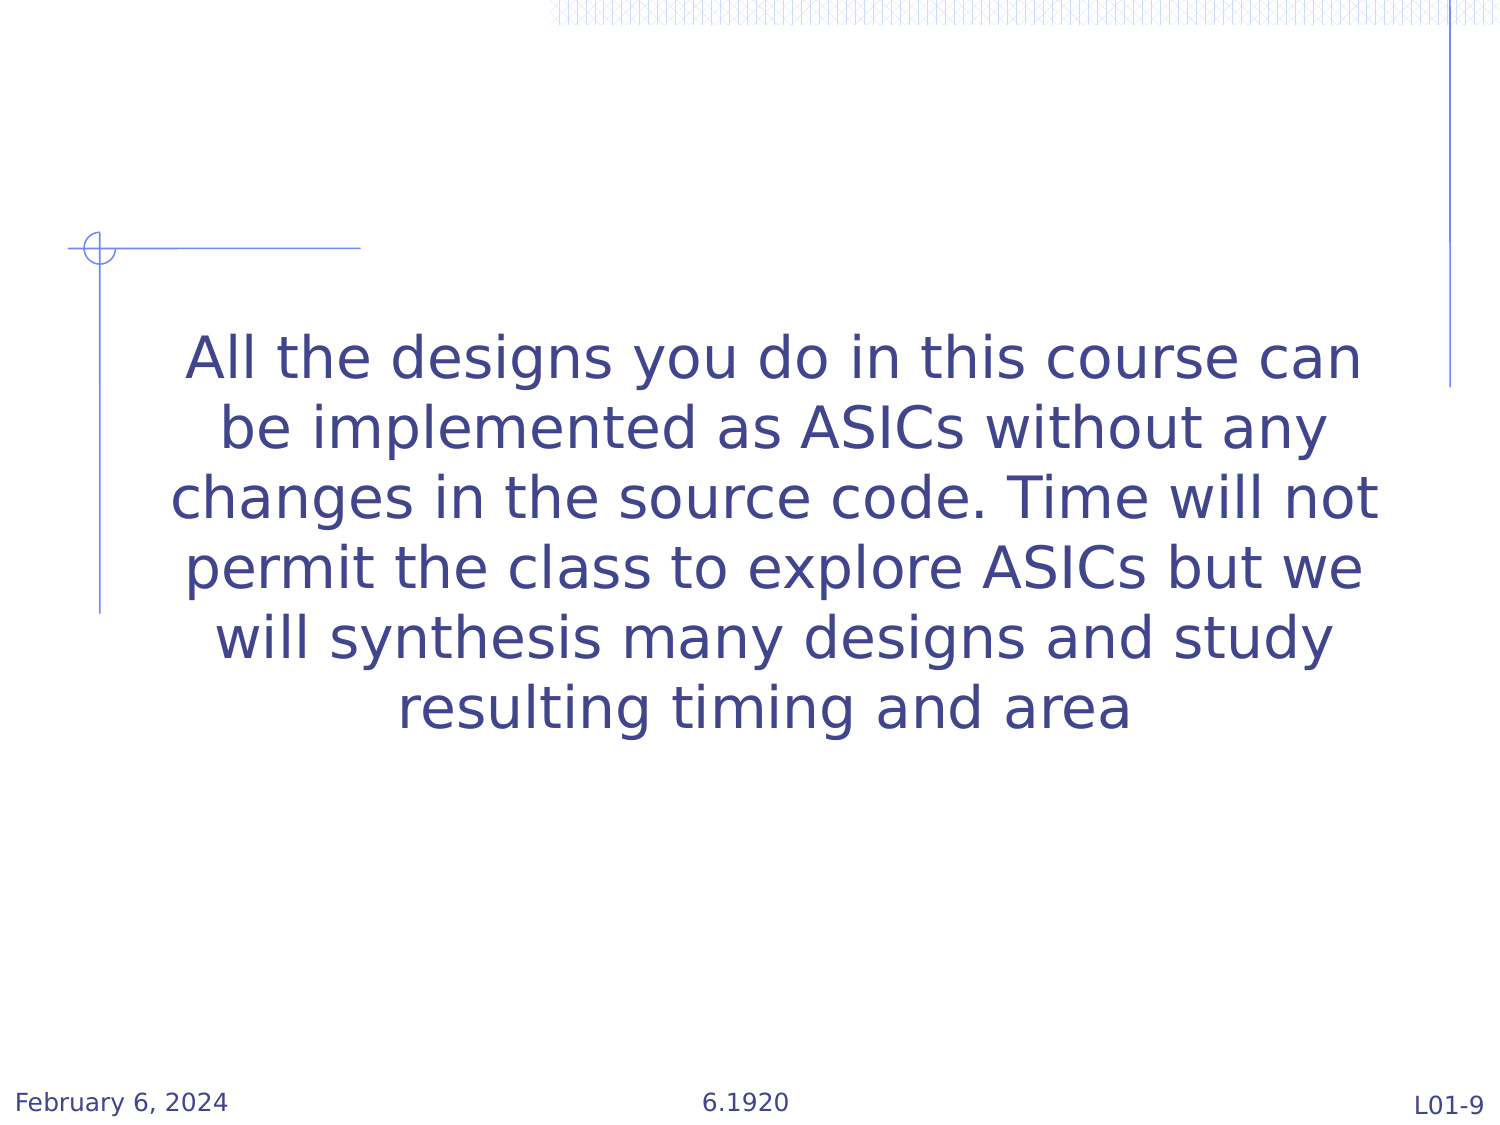

#
All the designs you do in this course can be implemented as ASICs without any changes in the source code. Time will not permit the class to explore ASICs but we will synthesis many designs and study resulting timing and area
February 6, 2024
6.1920
L01-9